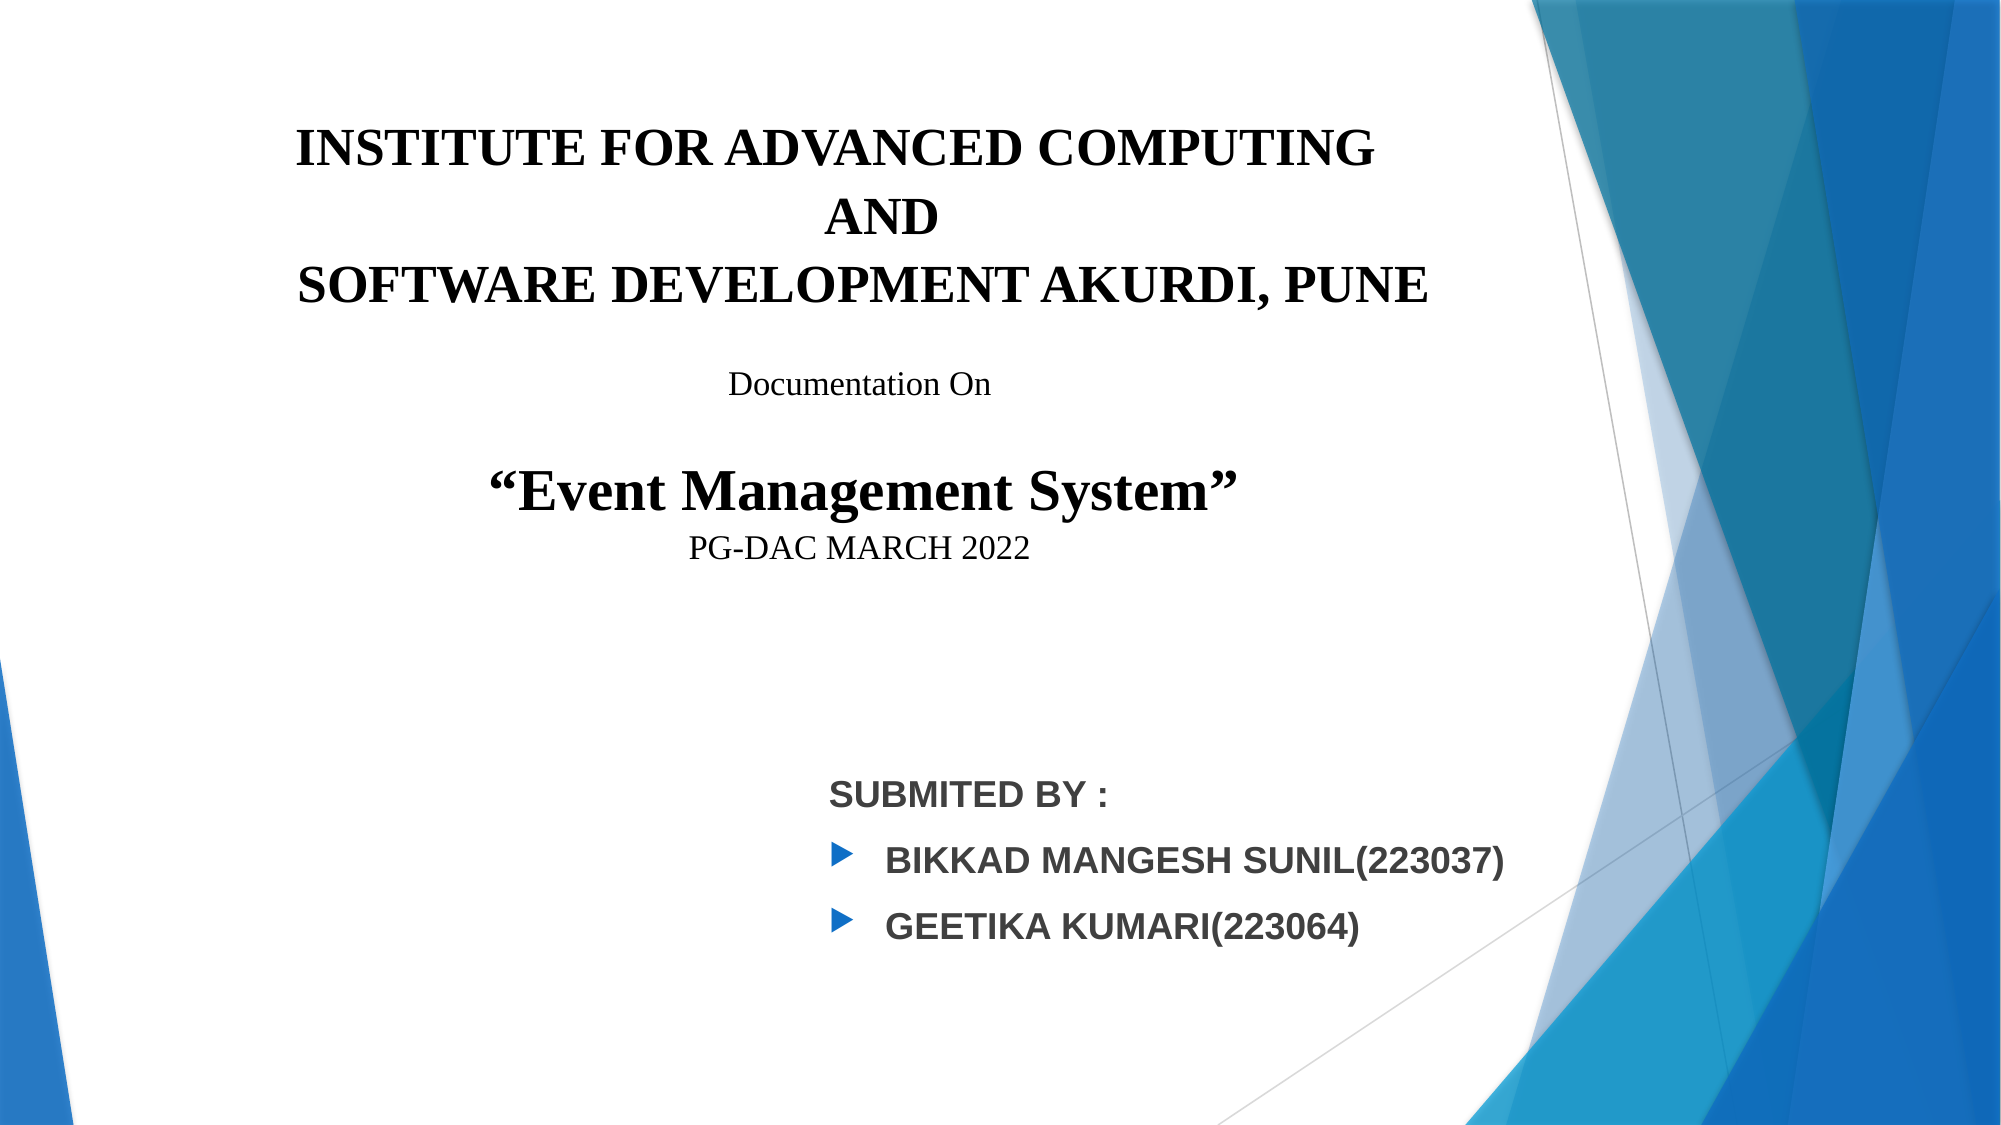

# INSTITUTE FOR ADVANCED COMPUTING        AND SOFTWARE DEVELOPMENT AKURDI, PUNE Documentation On “Event Management System” PG-DAC MARCH 2022
SUBMITED BY :
BIKKAD MANGESH SUNIL(223037)
GEETIKA KUMARI(223064)